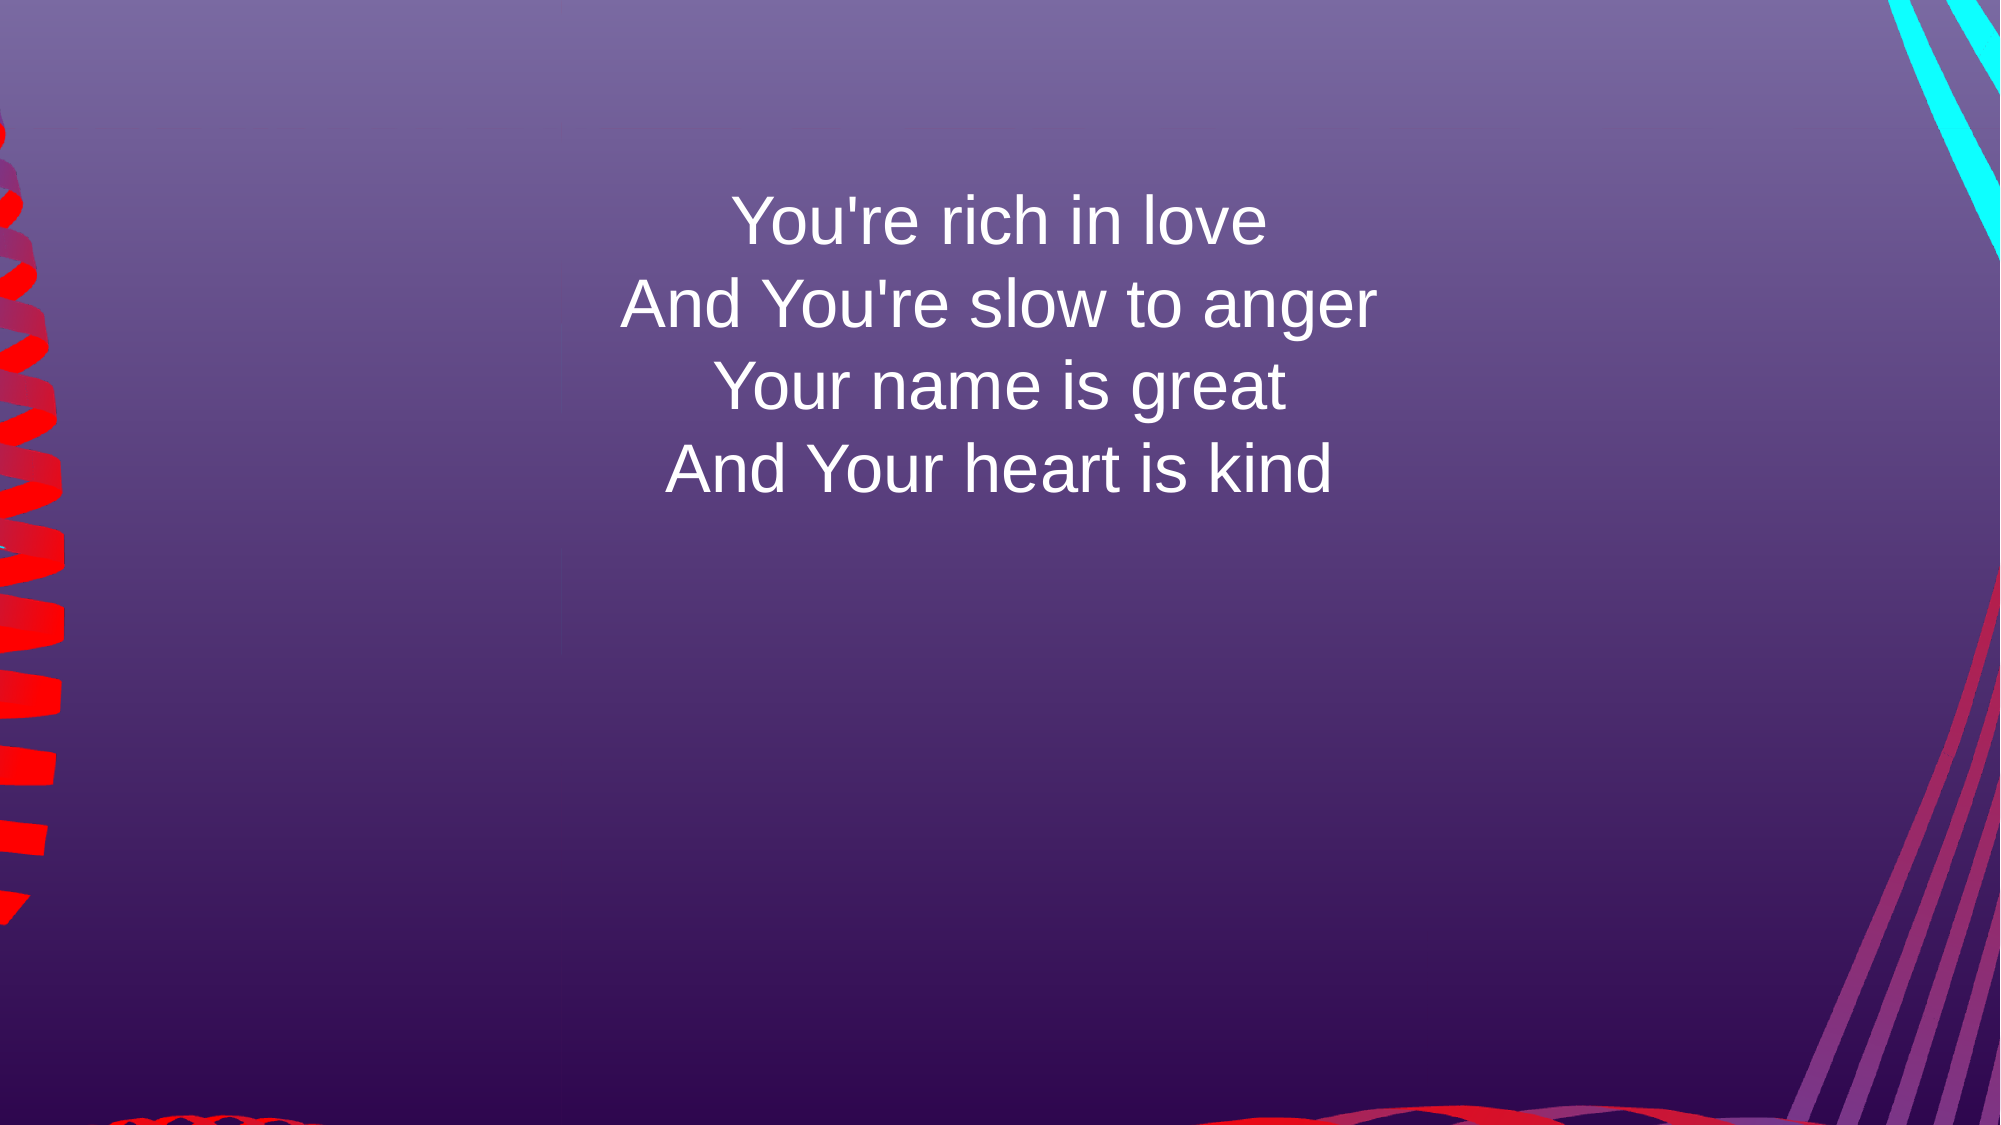

You're rich in love
And You're slow to anger
Your name is great
And Your heart is kind